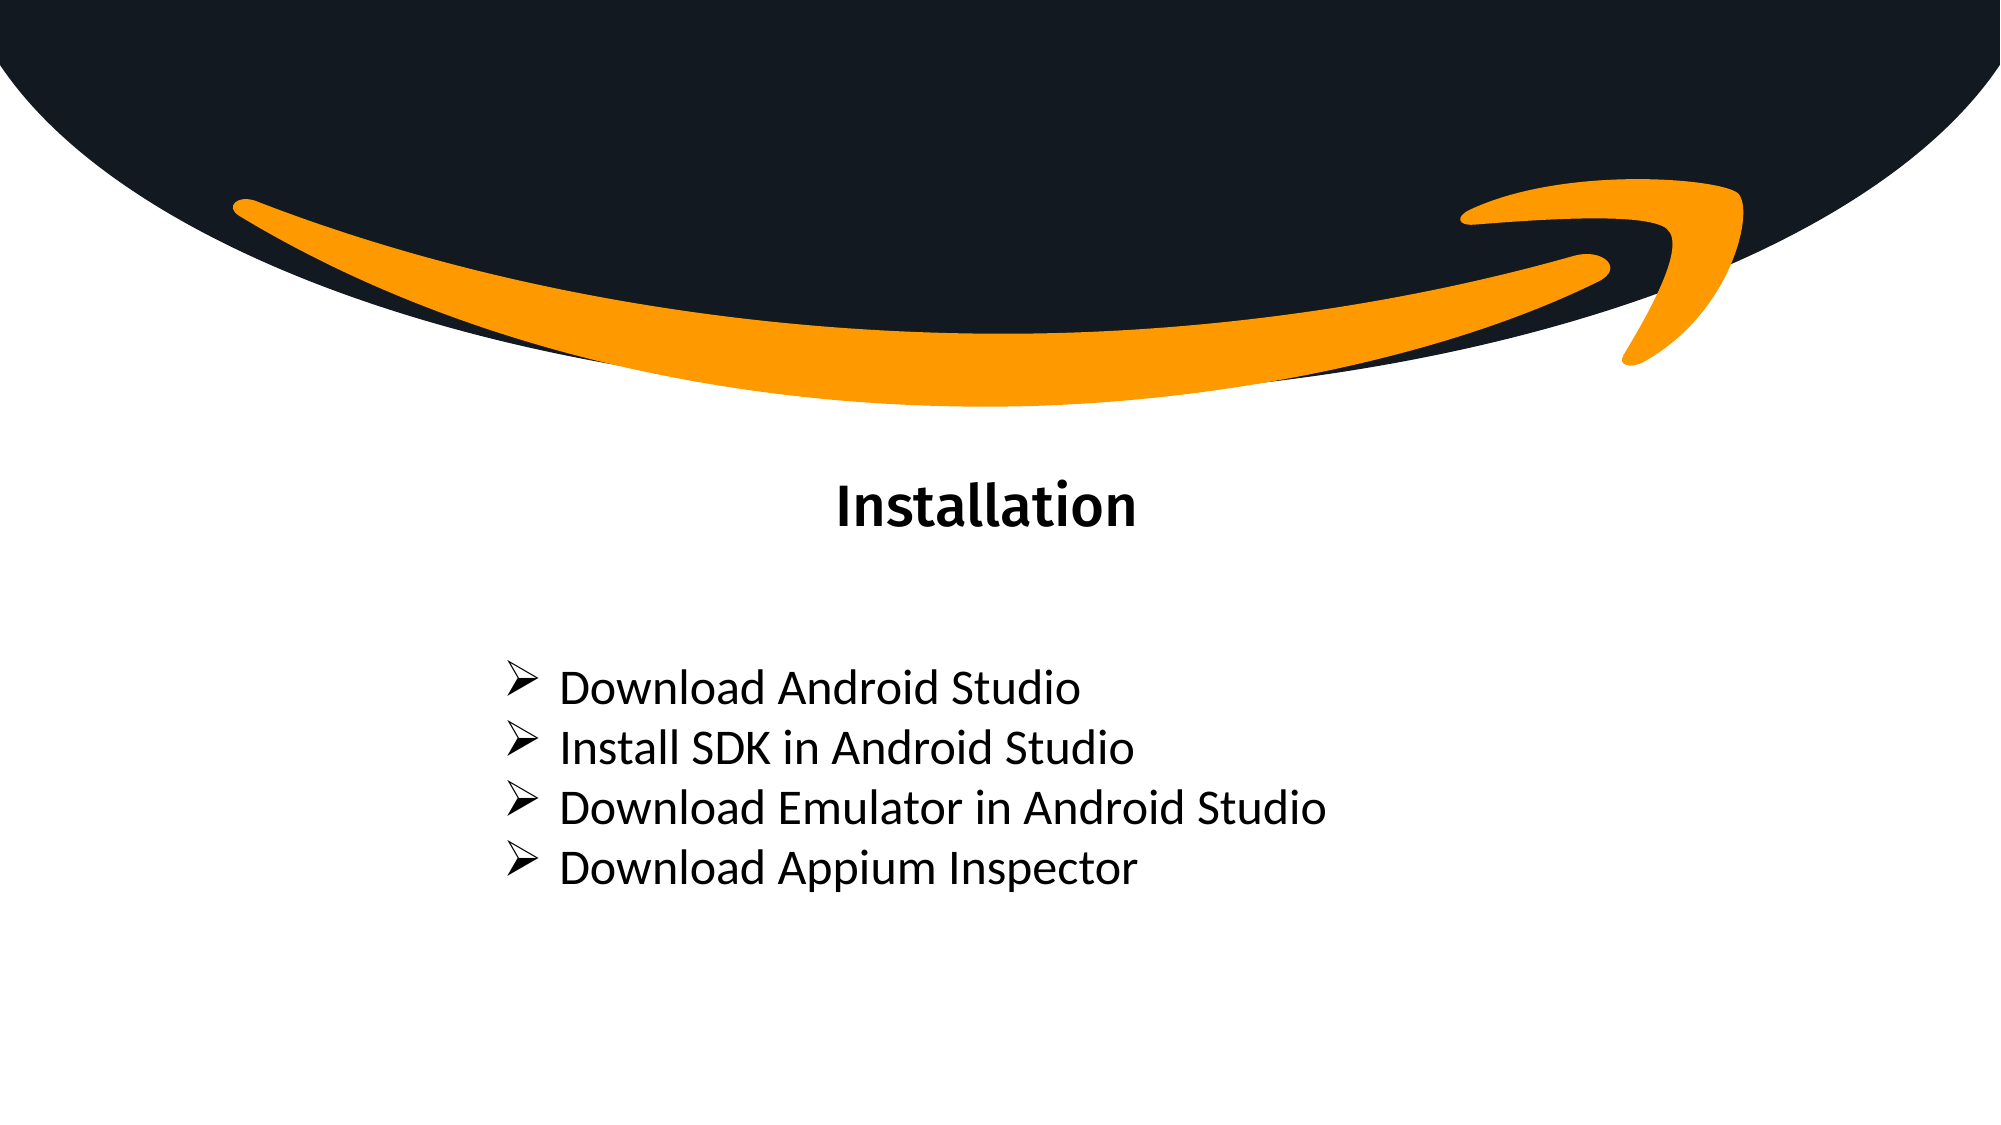

Installation
Download Android Studio
Install SDK in Android Studio
Download Emulator in Android Studio
Download Appium Inspector